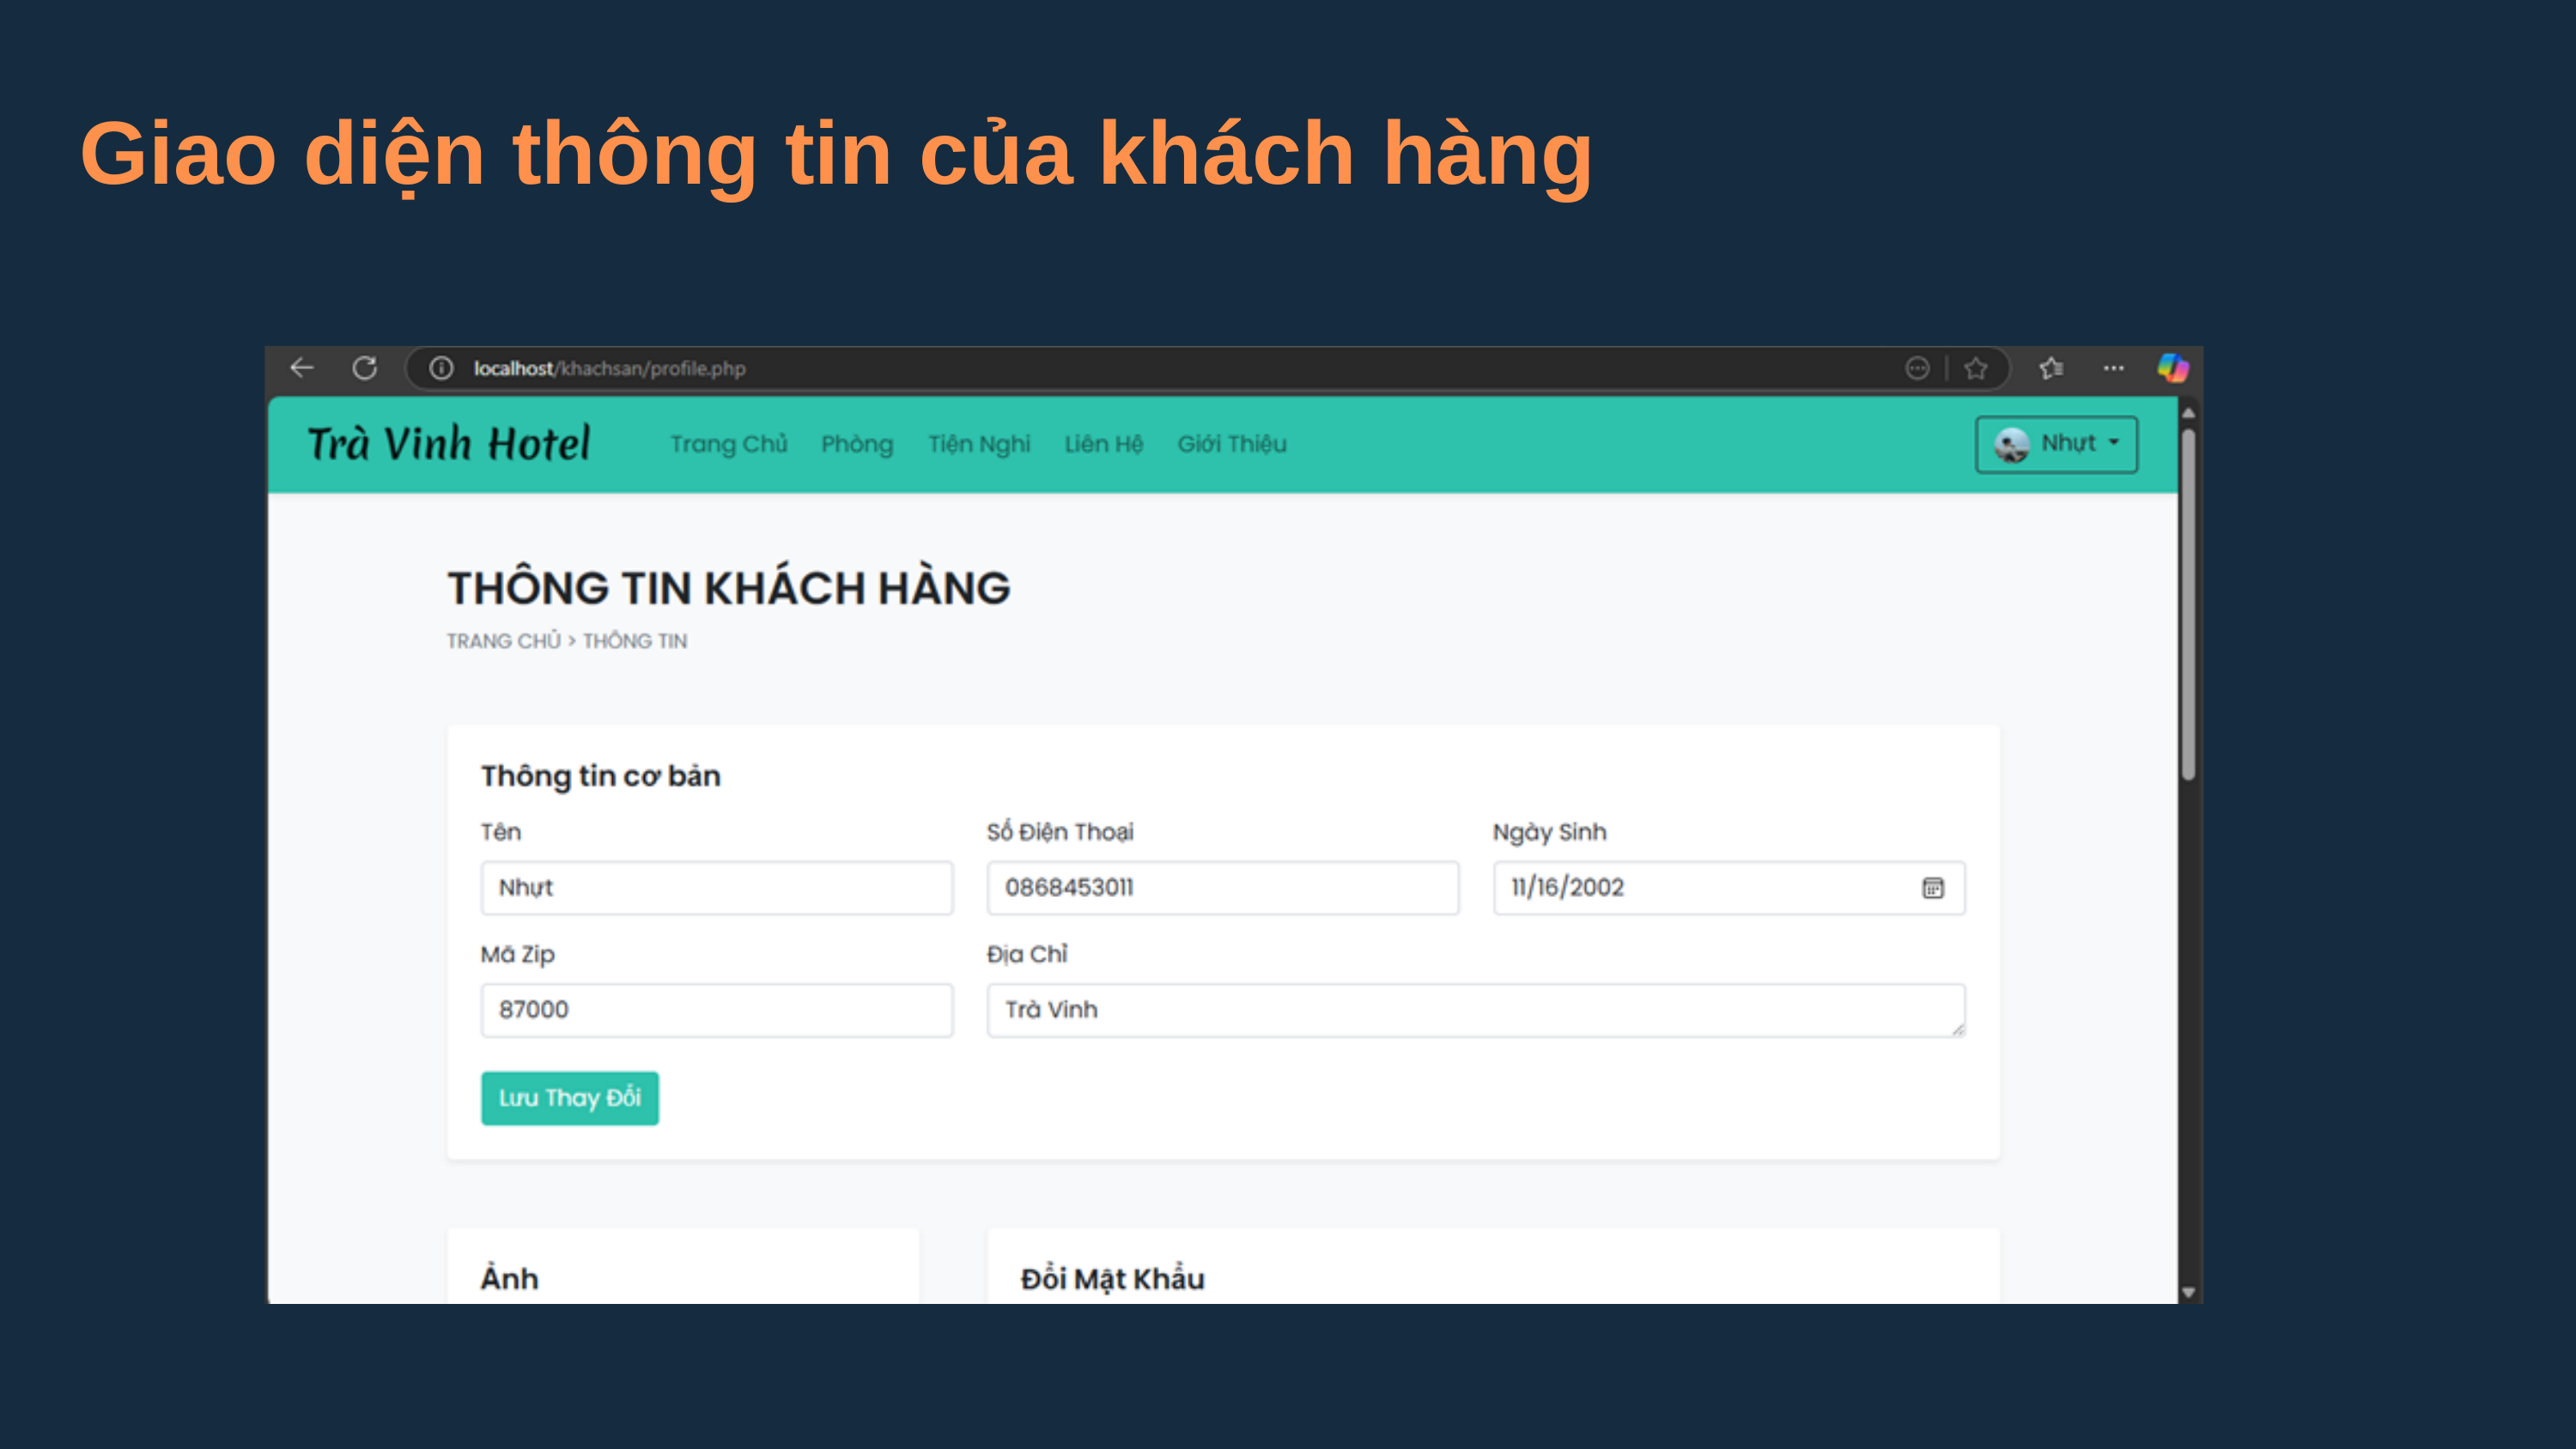

Giao diện thông tin của khách hàng